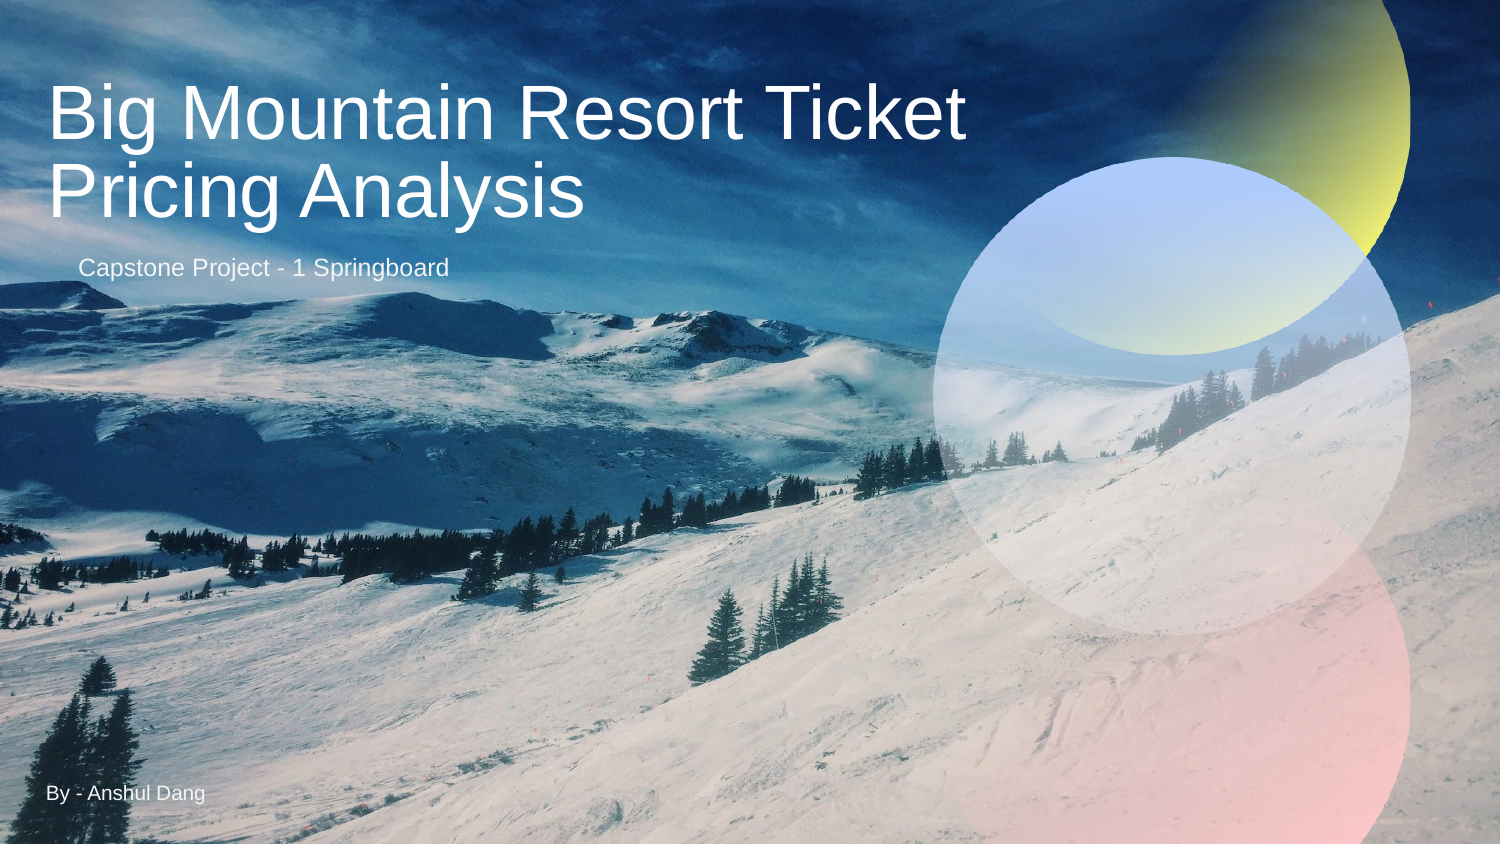

# Big Mountain Resort Ticket Pricing Analysis
Capstone Project - 1 Springboard
By - Anshul Dang